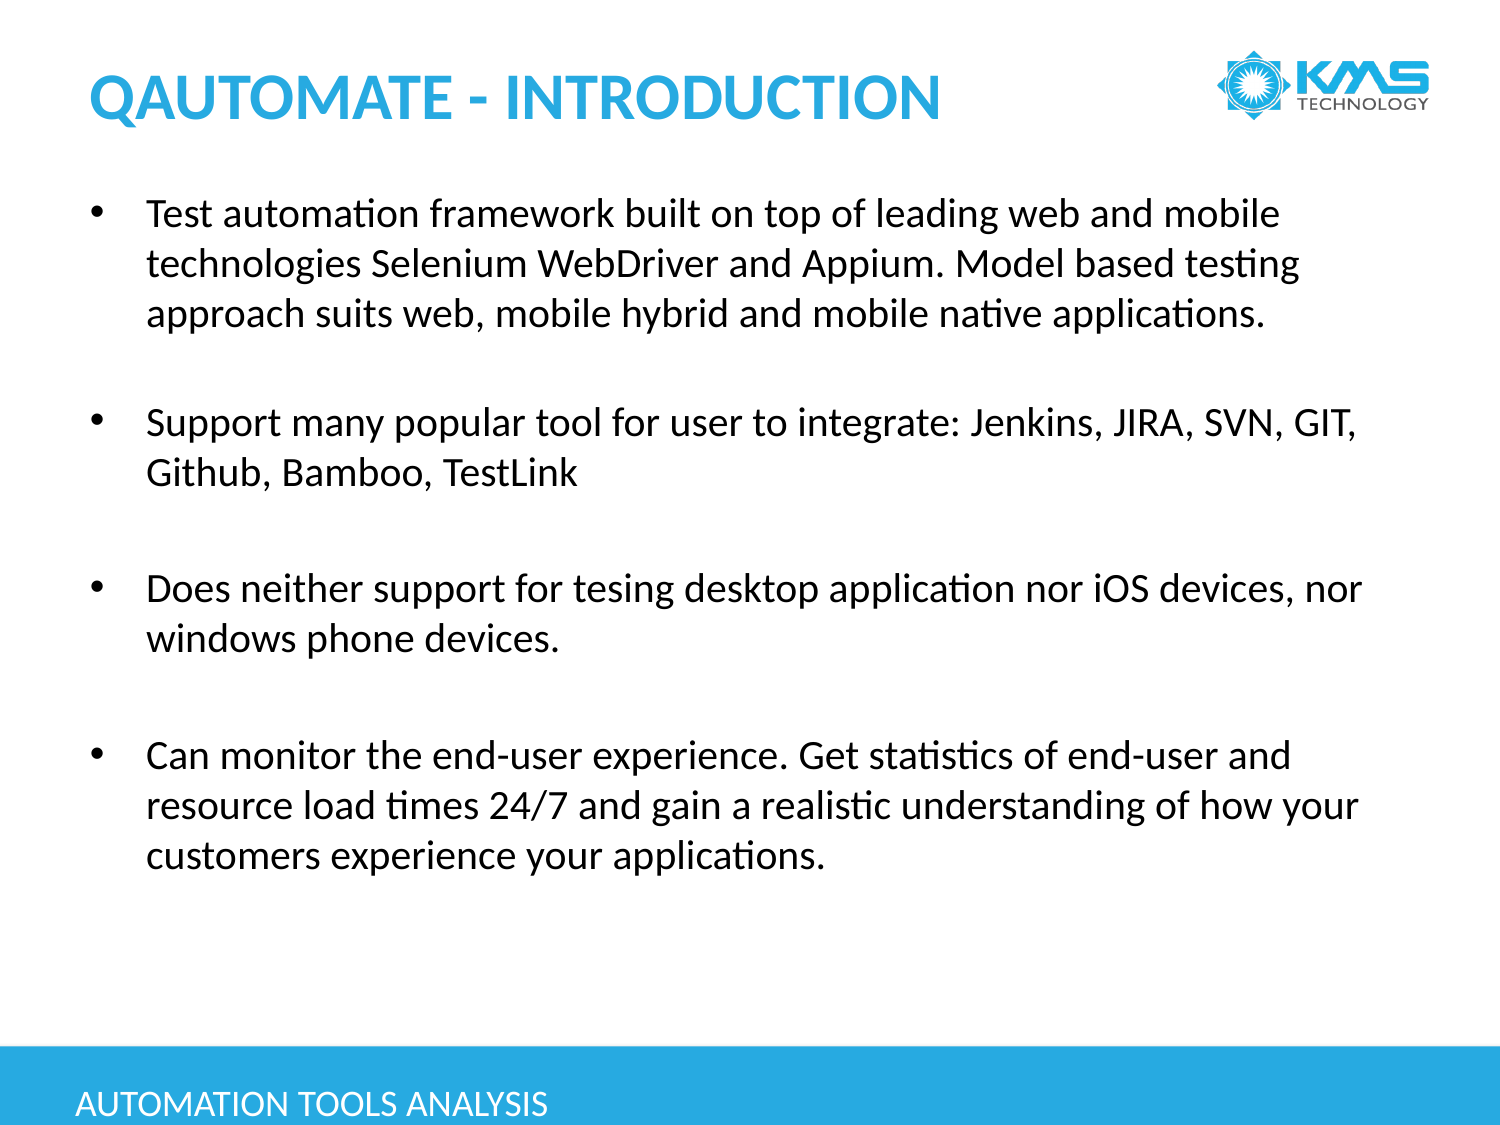

# QAUTOMATE - INTRODUCTION
Test automation framework built on top of leading web and mobile technologies Selenium WebDriver and Appium. Model based testing approach suits web, mobile hybrid and mobile native applications.
Support many popular tool for user to integrate: Jenkins, JIRA, SVN, GIT, Github, Bamboo, TestLink

Does neither support for tesing desktop application nor iOS devices, nor windows phone devices.

Can monitor the end-user experience. Get statistics of end-user and resource load times 24/7 and gain a realistic understanding of how your customers experience your applications.
Automation tools analysis